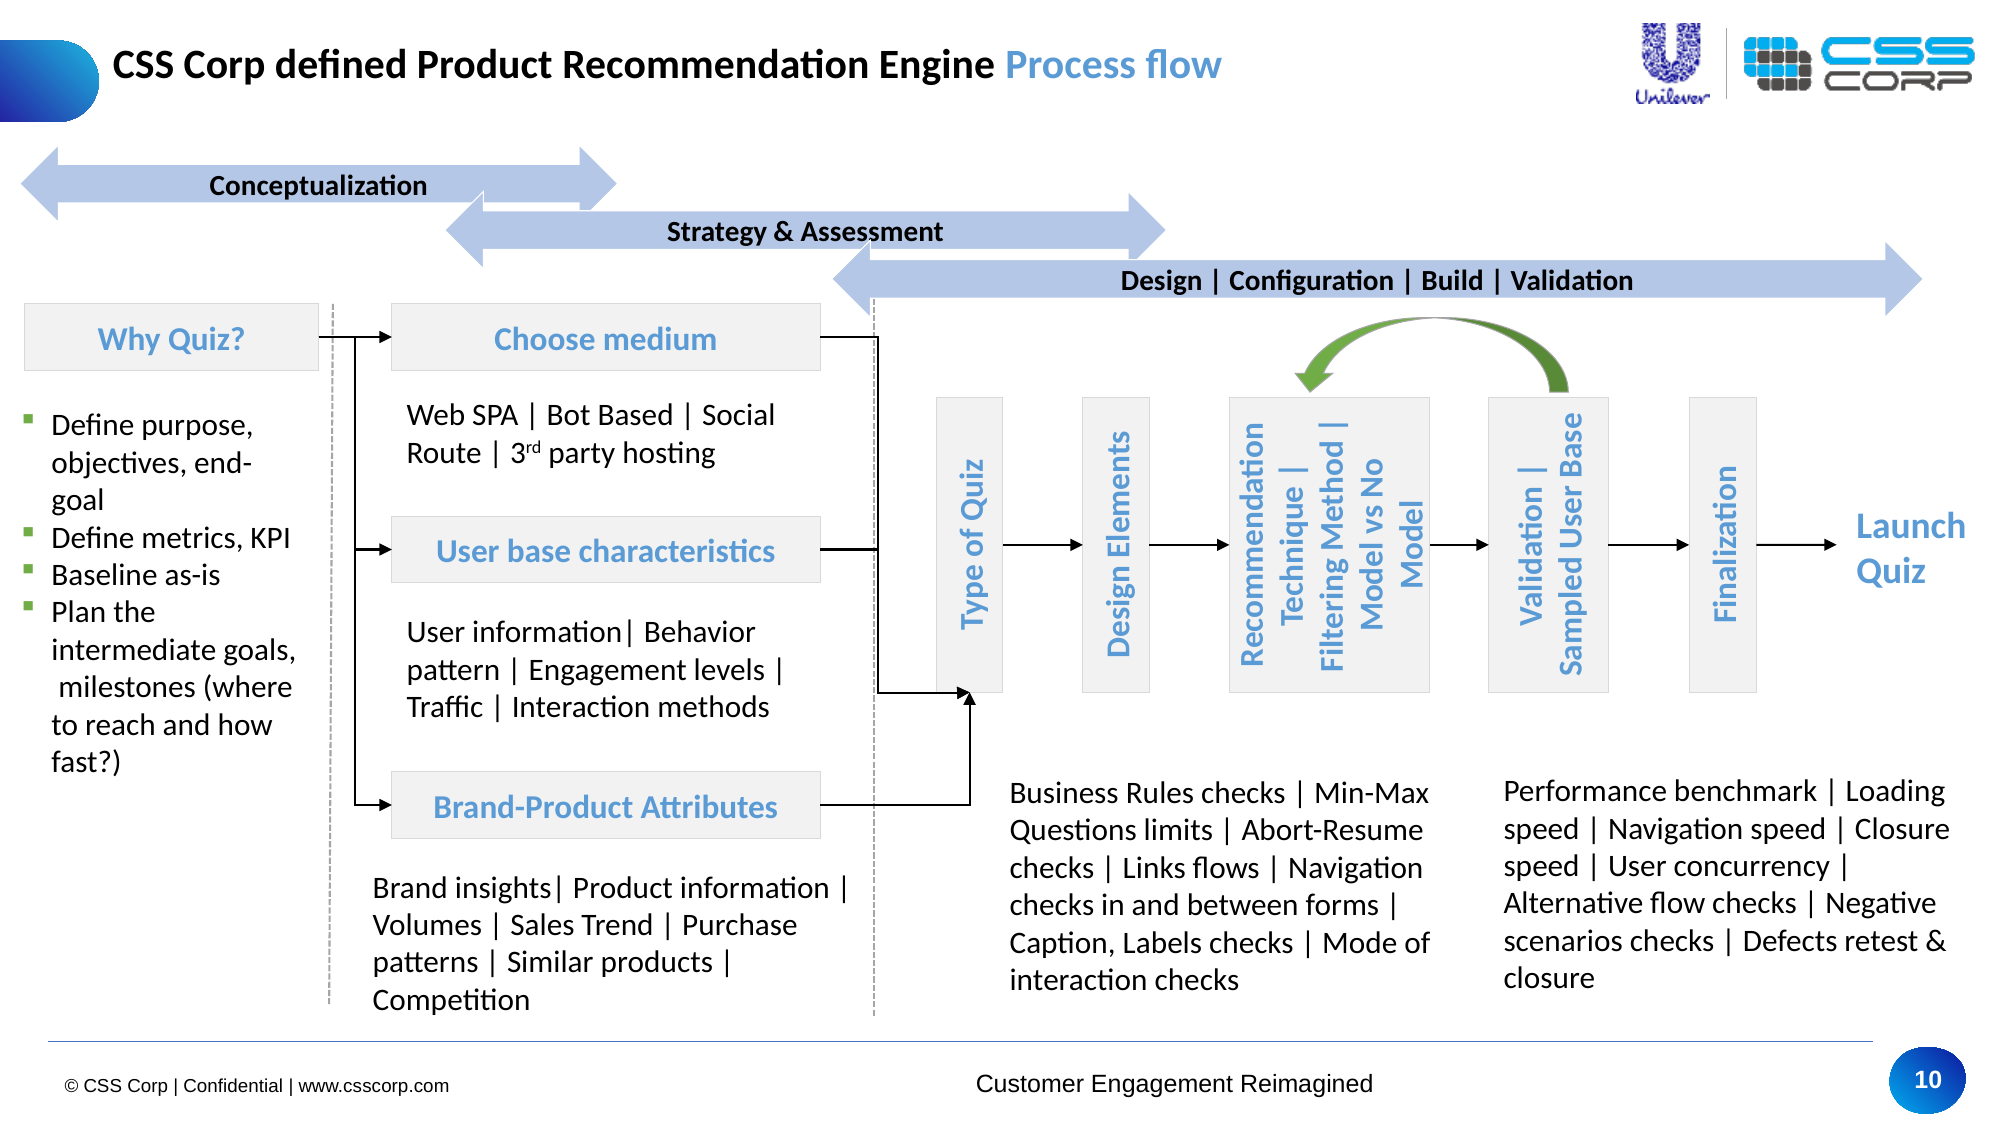

CSS Corp defined Product Recommendation Engine Process flow
Conceptualization
Strategy & Assessment
Design | Configuration | Build | Validation
Why Quiz?
Choose medium

Web SPA | Bot Based | Social Route | 3rd party hosting
Define purpose, objectives, end-goal
Define metrics, KPI
Baseline as-is
Plan the intermediate goals,  milestones (where to reach and how fast?)
Recommendation Technique | Filtering Method | Model vs No Model
Validation | Sampled User Base
Launch Quiz
Finalization
Type of Quiz
Design Elements
User base characteristics
User information| Behavior pattern | Engagement levels | Traffic | Interaction methods
Performance benchmark | Loading speed | Navigation speed | Closure speed | User concurrency | Alternative flow checks | Negative scenarios checks | Defects retest & closure
Business Rules checks | Min-Max Questions limits | Abort-Resume checks | Links flows | Navigation checks in and between forms | Caption, Labels checks | Mode of interaction checks
Brand-Product Attributes
Brand insights| Product information | Volumes | Sales Trend | Purchase patterns | Similar products | Competition